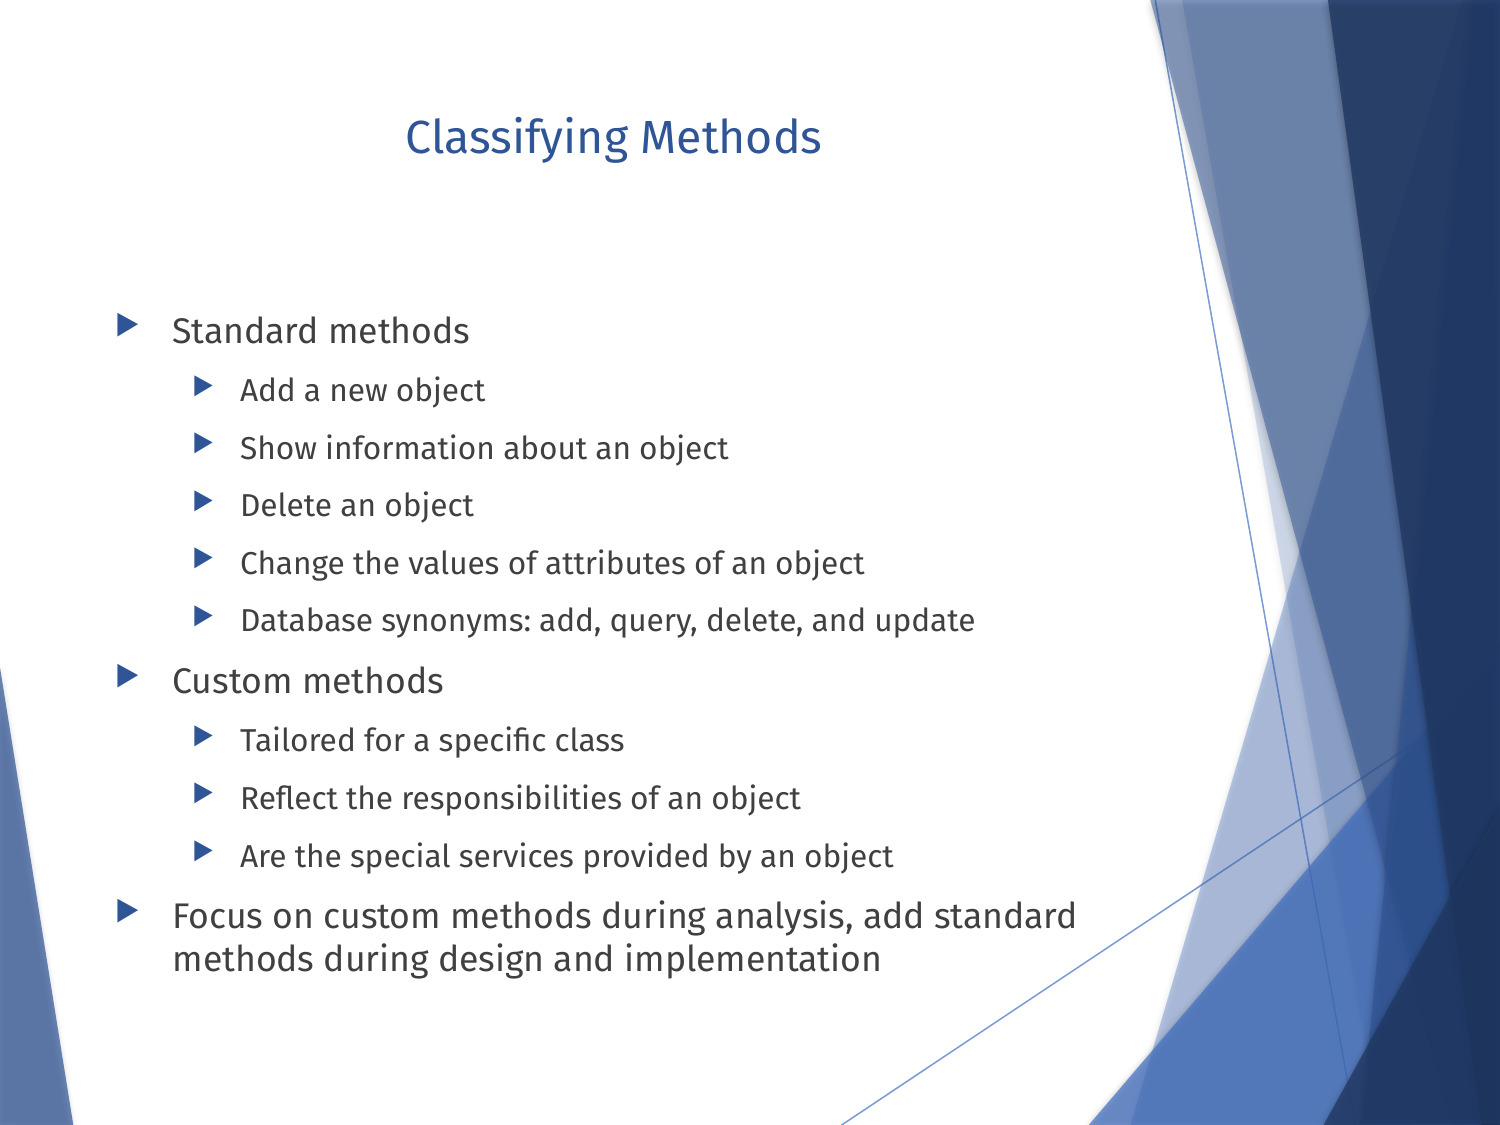

# Classifying Methods
Standard methods
Add a new object
Show information about an object
Delete an object
Change the values of attributes of an object
Database synonyms: add, query, delete, and update
Custom methods
Tailored for a specific class
Reflect the responsibilities of an object
Are the special services provided by an object
Focus on custom methods during analysis, add standard methods during design and implementation